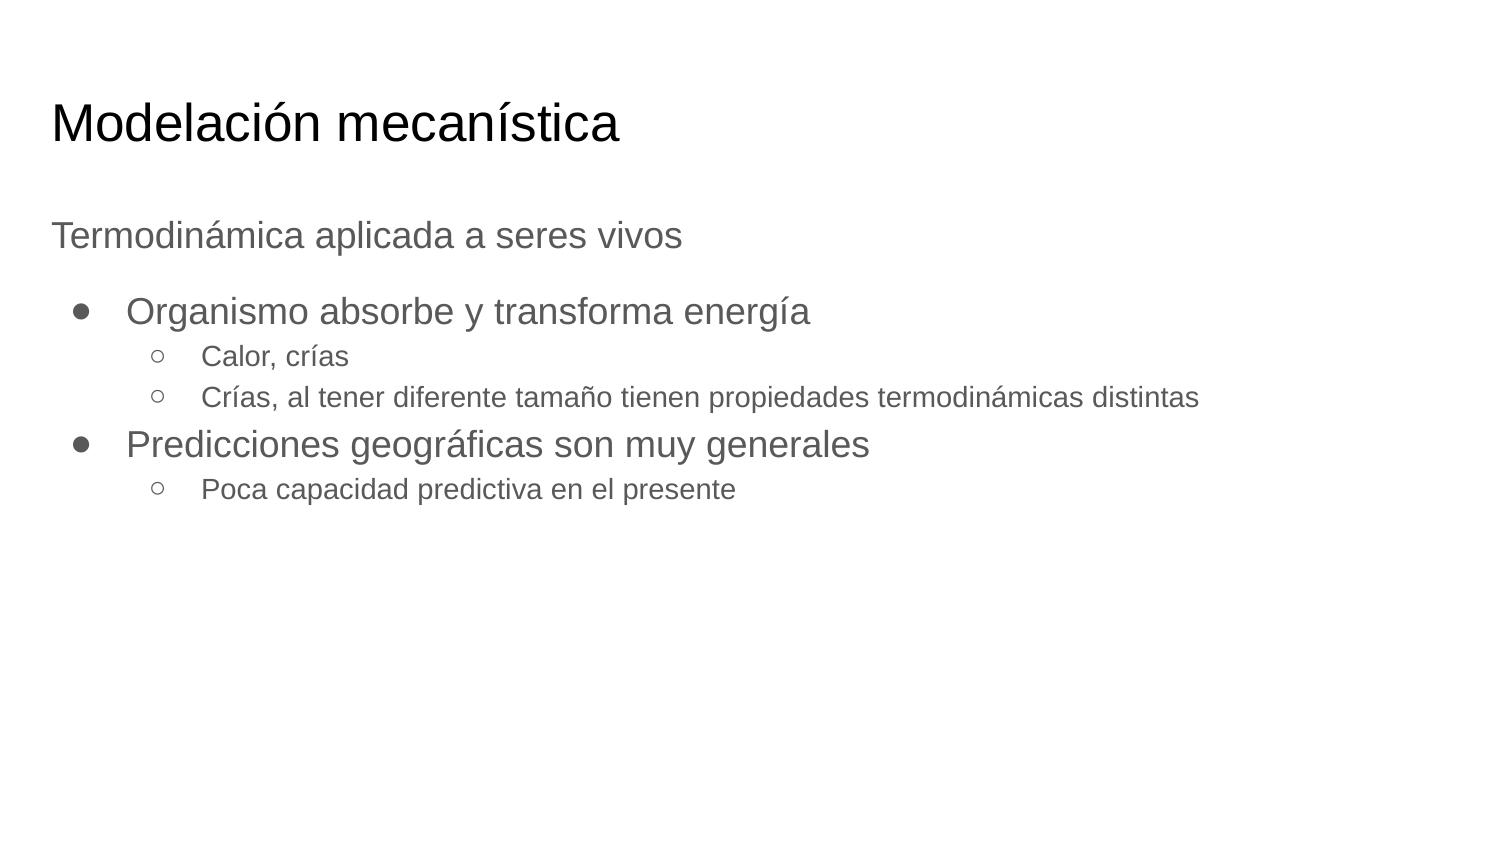

# Modelación mecanística
Termodinámica aplicada a seres vivos
Organismo absorbe y transforma energía
Calor, crías
Crías, al tener diferente tamaño tienen propiedades termodinámicas distintas
Predicciones geográficas son muy generales
Poca capacidad predictiva en el presente